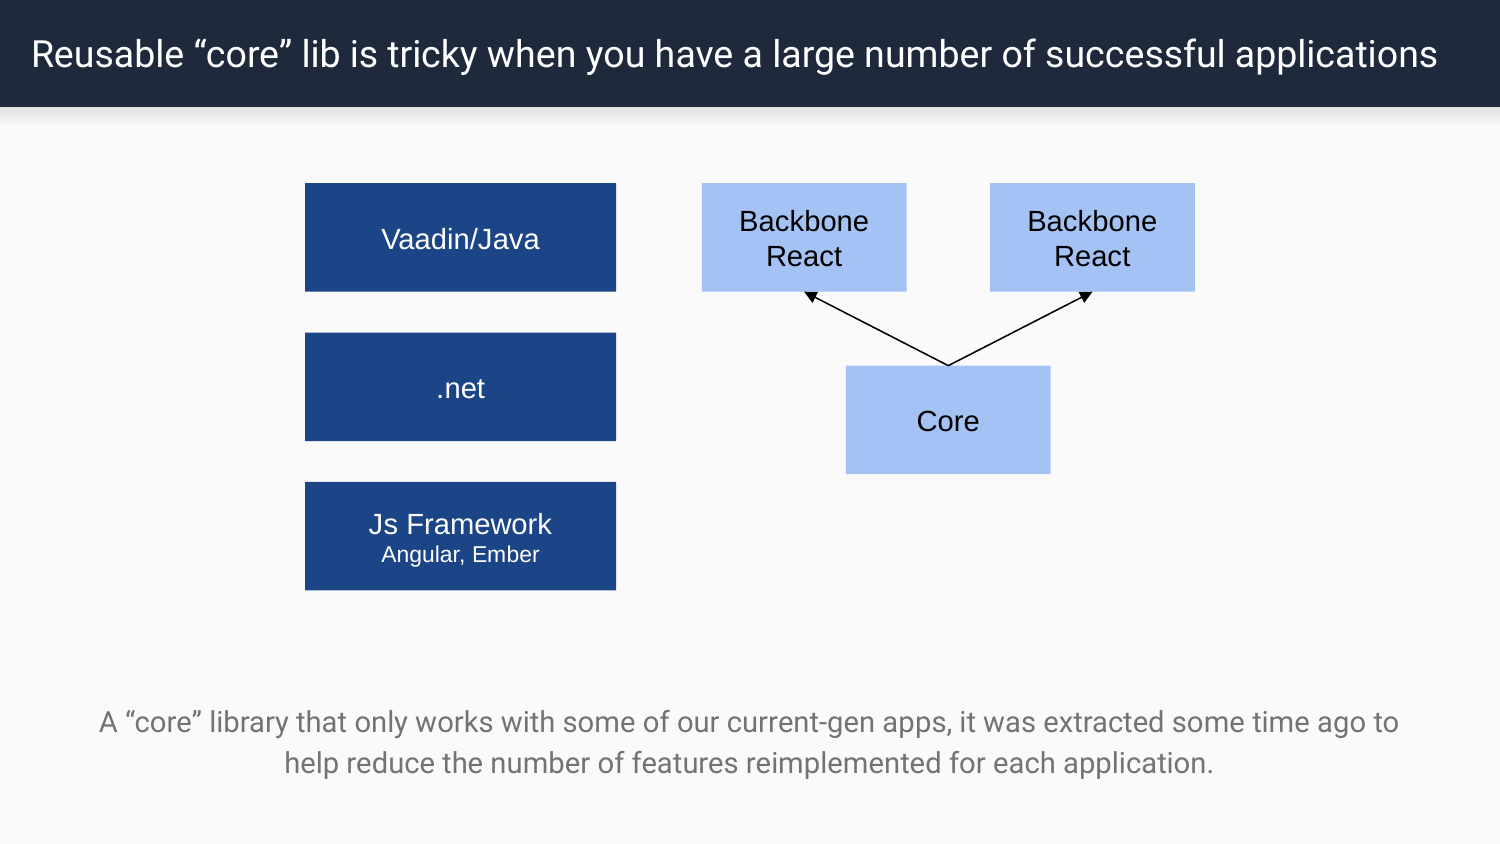

# Reusable “core” lib is tricky when you have a large number of successful applications
Vaadin/Java
Backbone
React
Backbone
React
.net
Core
Js Framework
Angular, Ember
A “core” library that only works with some of our current-gen apps, it was extracted some time ago to help reduce the number of features reimplemented for each application.